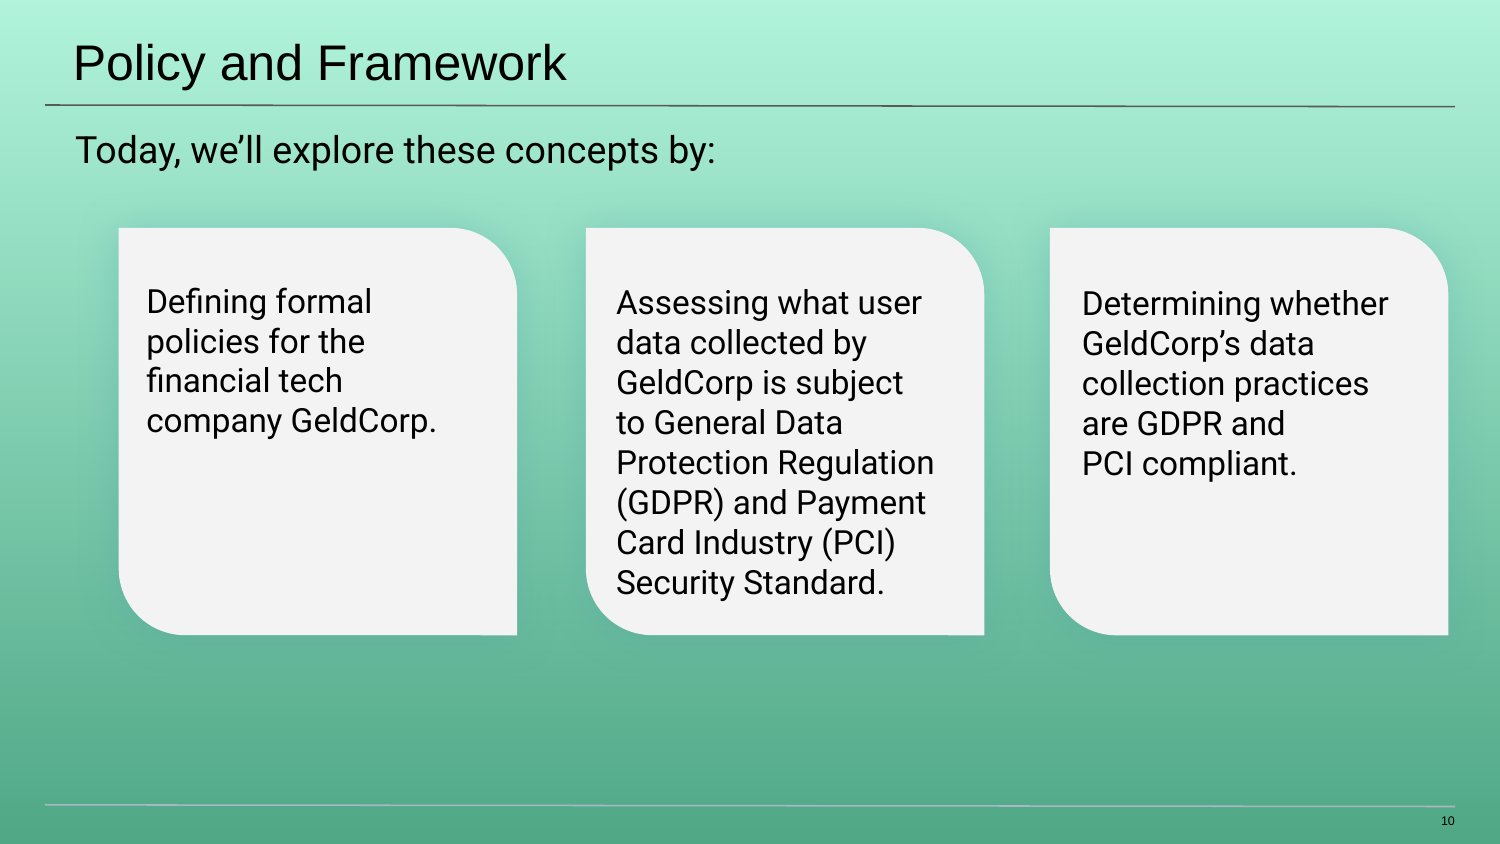

# Policy and Framework
Today, we’ll explore these concepts by:
Determining whether GeldCorp’s data collection practices are GDPR and
PCI compliant.
Defining formal policies for the financial tech company GeldCorp.

Assessing what user data collected by GeldCorp is subject
to General Data Protection Regulation (GDPR) and Payment Card Industry (PCI) Security Standard.
10